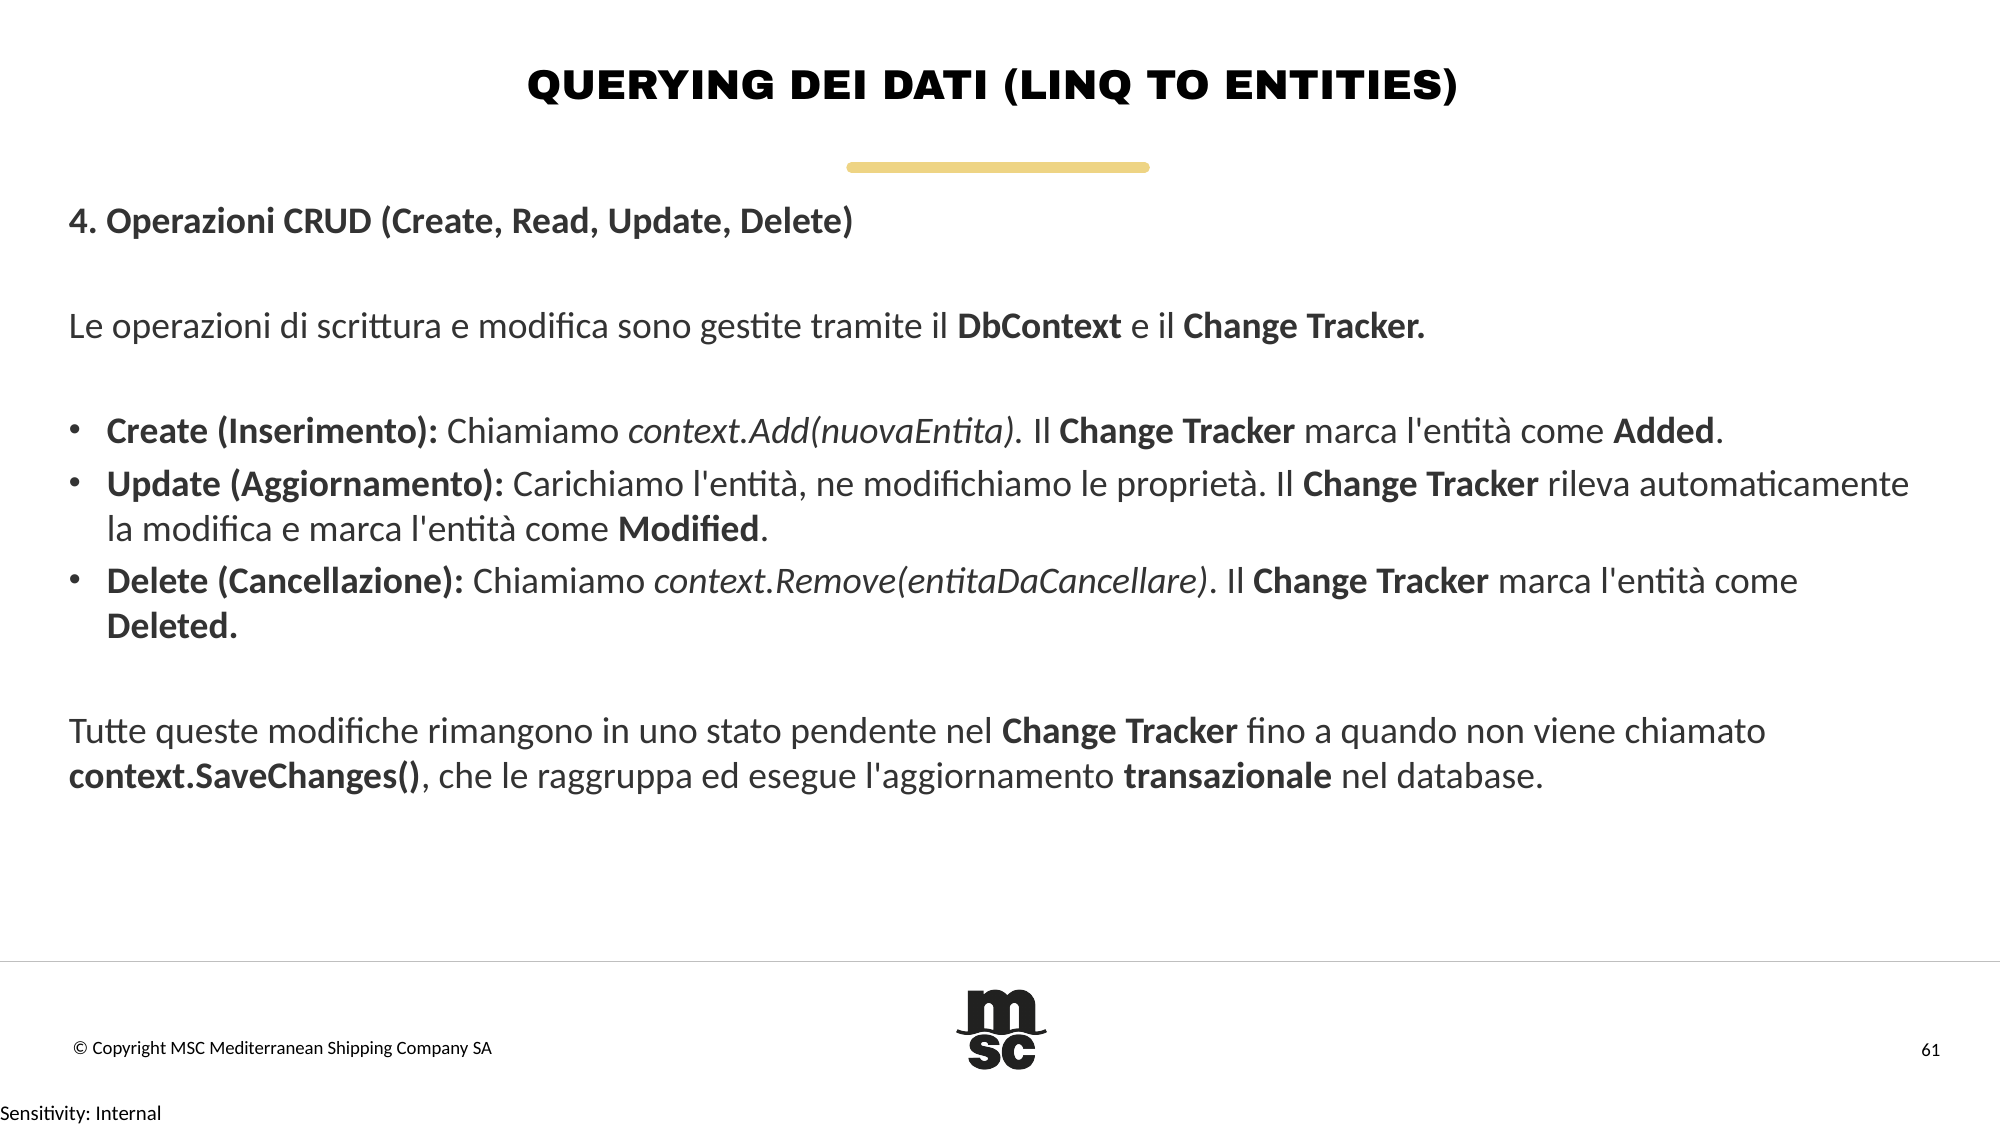

# Querying dei Dati (LINQ to Entities)
4. Operazioni CRUD (Create, Read, Update, Delete)

Le operazioni di scrittura e modifica sono gestite tramite il DbContext e il Change Tracker.

Create (Inserimento): Chiamiamo context.Add(nuovaEntita). Il Change Tracker marca l'entità come Added.
Update (Aggiornamento): Carichiamo l'entità, ne modifichiamo le proprietà. Il Change Tracker rileva automaticamente la modifica e marca l'entità come Modified.
Delete (Cancellazione): Chiamiamo context.Remove(entitaDaCancellare). Il Change Tracker marca l'entità come Deleted.

Tutte queste modifiche rimangono in uno stato pendente nel Change Tracker fino a quando non viene chiamato context.SaveChanges(), che le raggruppa ed esegue l'aggiornamento transazionale nel database.

© Copyright MSC Mediterranean Shipping Company SA

61